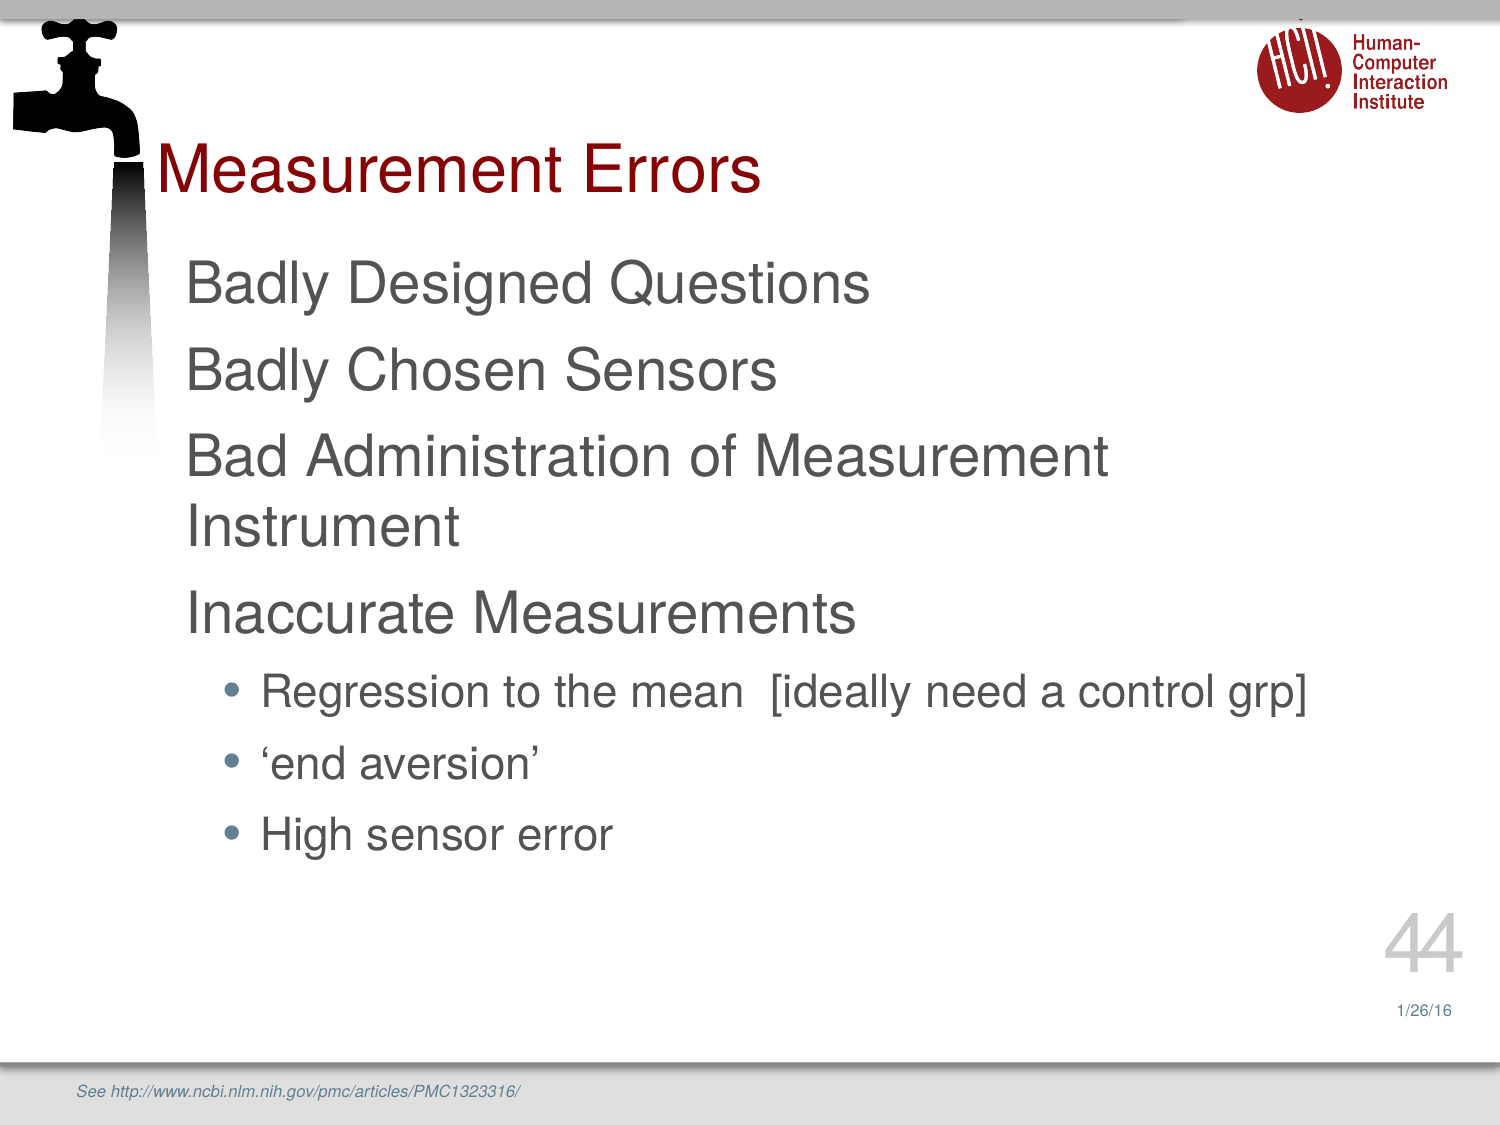

# Measurement Errors
Badly Designed Questions
Badly Chosen Sensors
Bad Administration of Measurement Instrument
Inaccurate Measurements
Regression to the mean  [ideally need a control grp]
‘end aversion’
High sensor error

44
1/26/16
See http://www.ncbi.nlm.nih.gov/pmc/articles/PMC1323316/